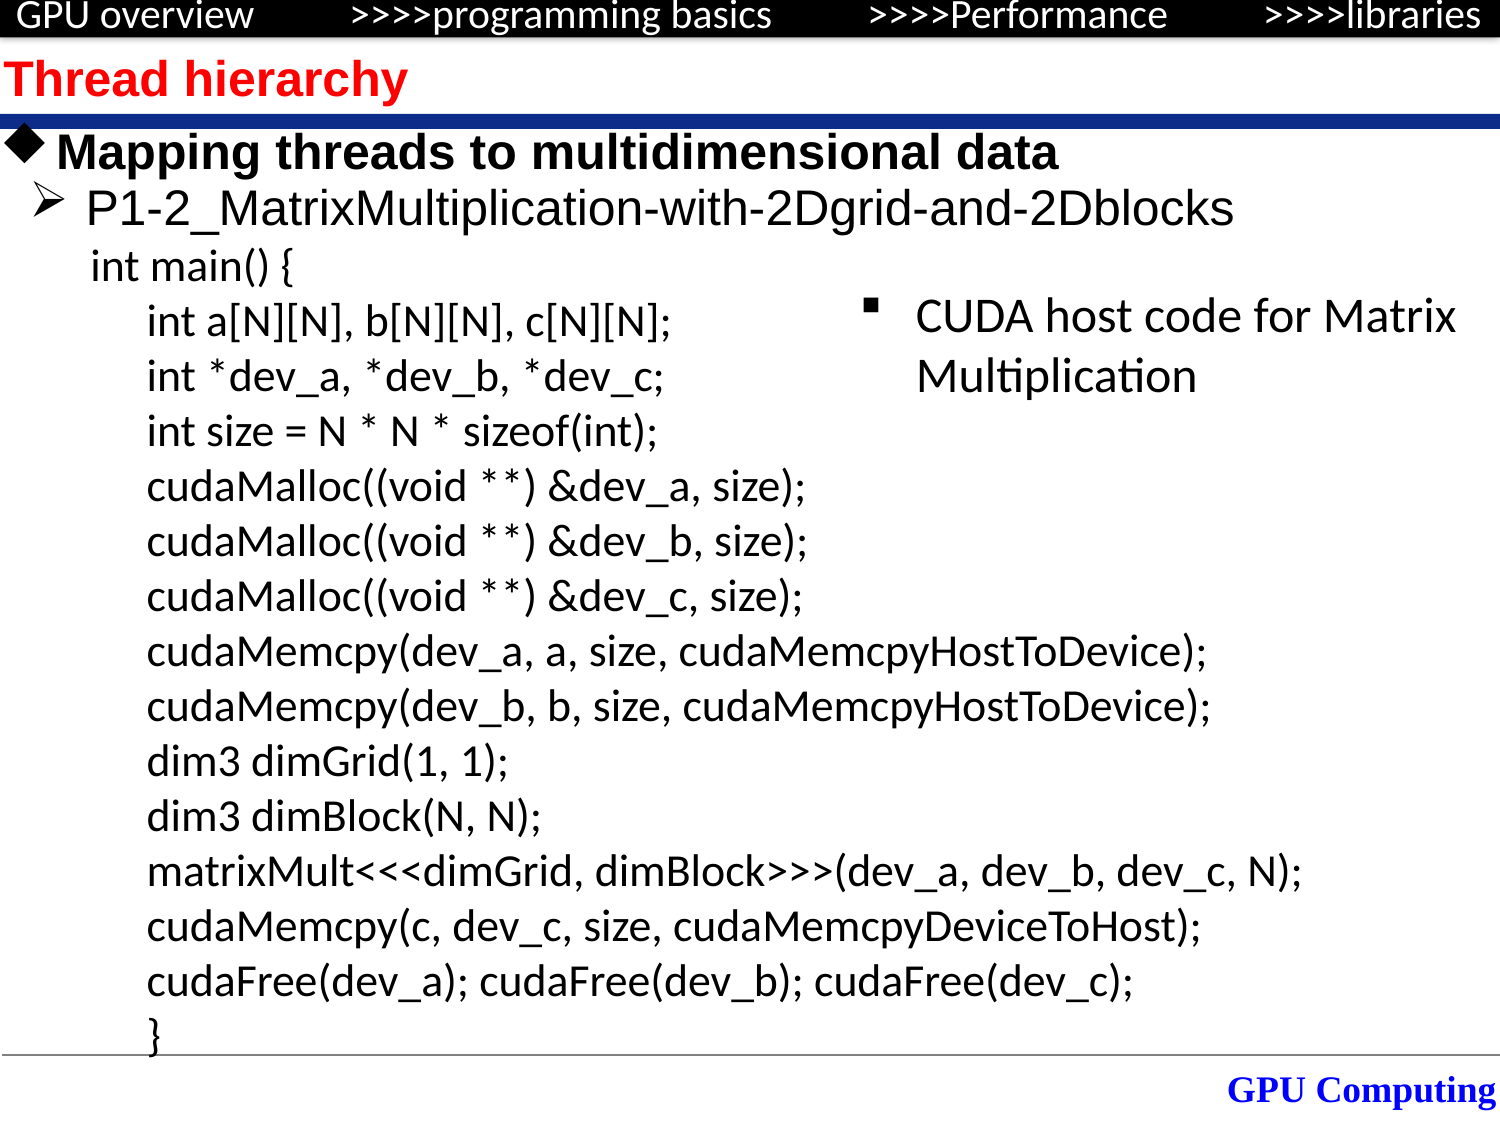

Thread hierarchy
Mapping threads to multidimensional data
P1-2_MatrixMultiplication-with-2Dgrid-and-2Dblocks
int main() {
int a[N][N], b[N][N], c[N][N];
int *dev_a, *dev_b, *dev_c;
int size = N * N * sizeof(int);
cudaMalloc((void **) &dev_a, size);
cudaMalloc((void **) &dev_b, size);
cudaMalloc((void **) &dev_c, size);
cudaMemcpy(dev_a, a, size, cudaMemcpyHostToDevice);
cudaMemcpy(dev_b, b, size, cudaMemcpyHostToDevice);
dim3 dimGrid(1, 1);
dim3 dimBlock(N, N);
matrixMult<<<dimGrid, dimBlock>>>(dev_a, dev_b, dev_c, N);
cudaMemcpy(c, dev_c, size, cudaMemcpyDeviceToHost);
cudaFree(dev_a); cudaFree(dev_b); cudaFree(dev_c);
}
CUDA host code for Matrix Multiplication